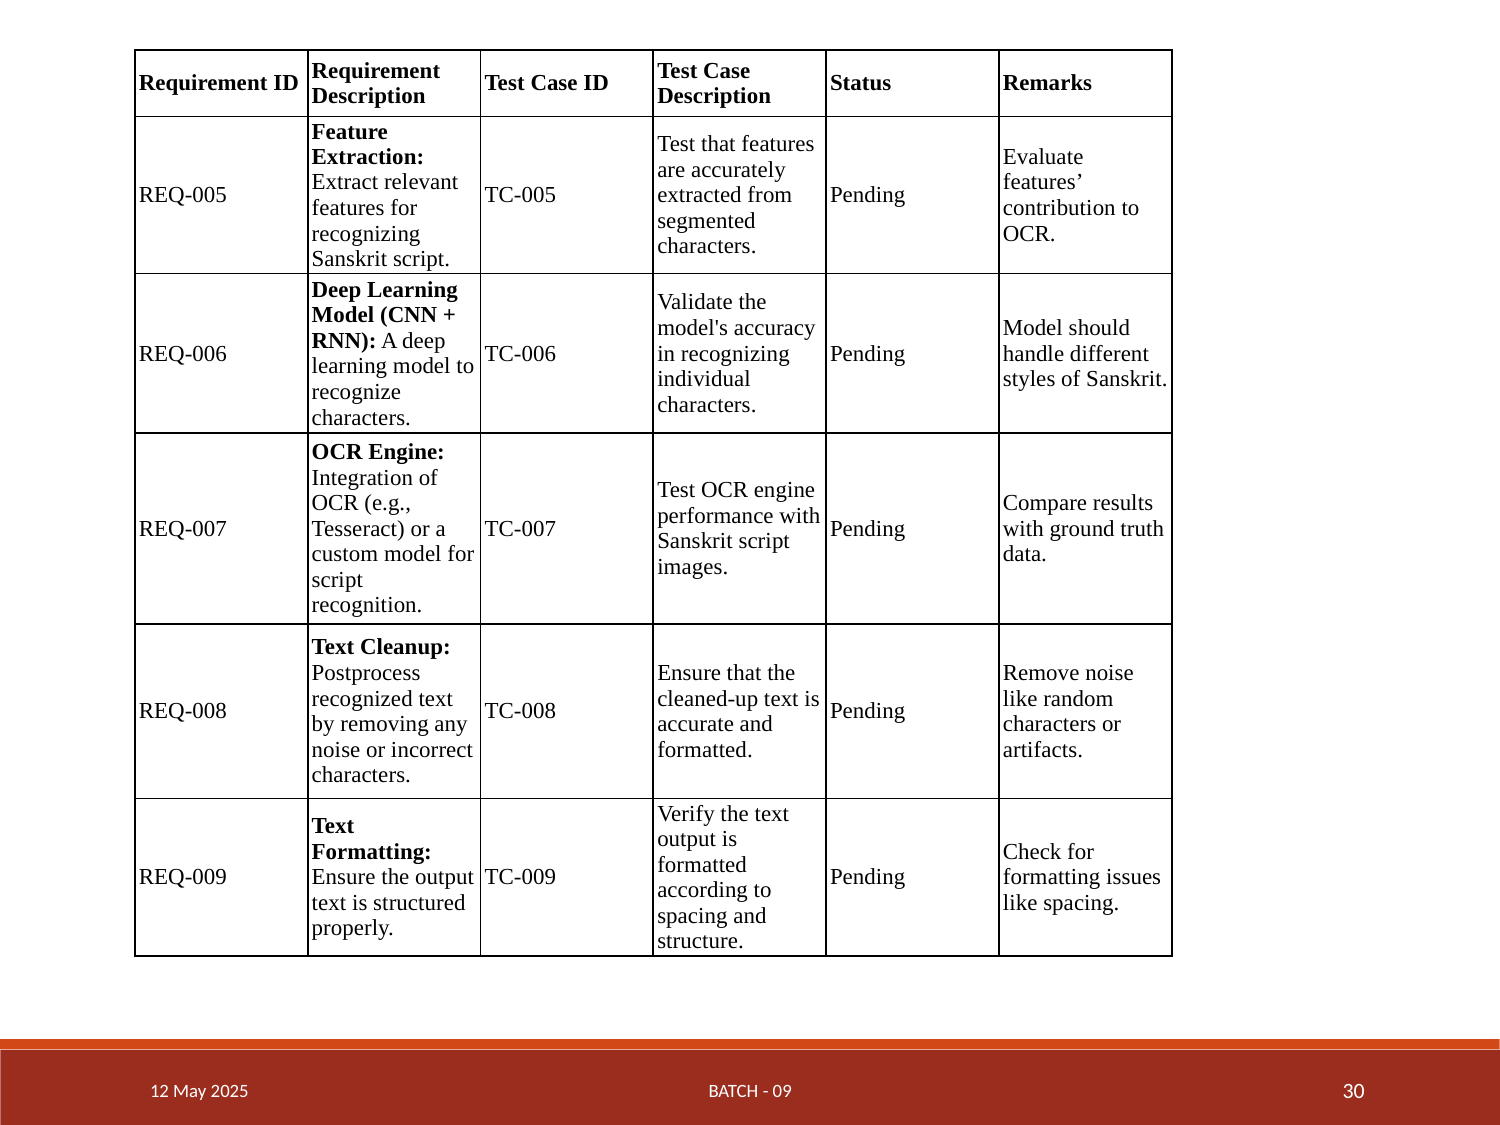

| Requirement ID | Requirement Description | Test Case ID | Test Case Description | Status | Remarks |
| --- | --- | --- | --- | --- | --- |
| REQ-005 | Feature Extraction: Extract relevant features for recognizing Sanskrit script. | TC-005 | Test that features are accurately extracted from segmented characters. | Pending | Evaluate features’ contribution to OCR. |
| REQ-006 | Deep Learning Model (CNN + RNN): A deep learning model to recognize characters. | TC-006 | Validate the model's accuracy in recognizing individual characters. | Pending | Model should handle different styles of Sanskrit. |
| REQ-007 | OCR Engine: Integration of OCR (e.g., Tesseract) or a custom model for script recognition. | TC-007 | Test OCR engine performance with Sanskrit script images. | Pending | Compare results with ground truth data. |
| REQ-008 | Text Cleanup: Postprocess recognized text by removing any noise or incorrect characters. | TC-008 | Ensure that the cleaned-up text is accurate and formatted. | Pending | Remove noise like random characters or artifacts. |
| REQ-009 | Text Formatting: Ensure the output text is structured properly. | TC-009 | Verify the text output is formatted according to spacing and structure. | Pending | Check for formatting issues like spacing. |
12 May 2025
Batch - 09
30